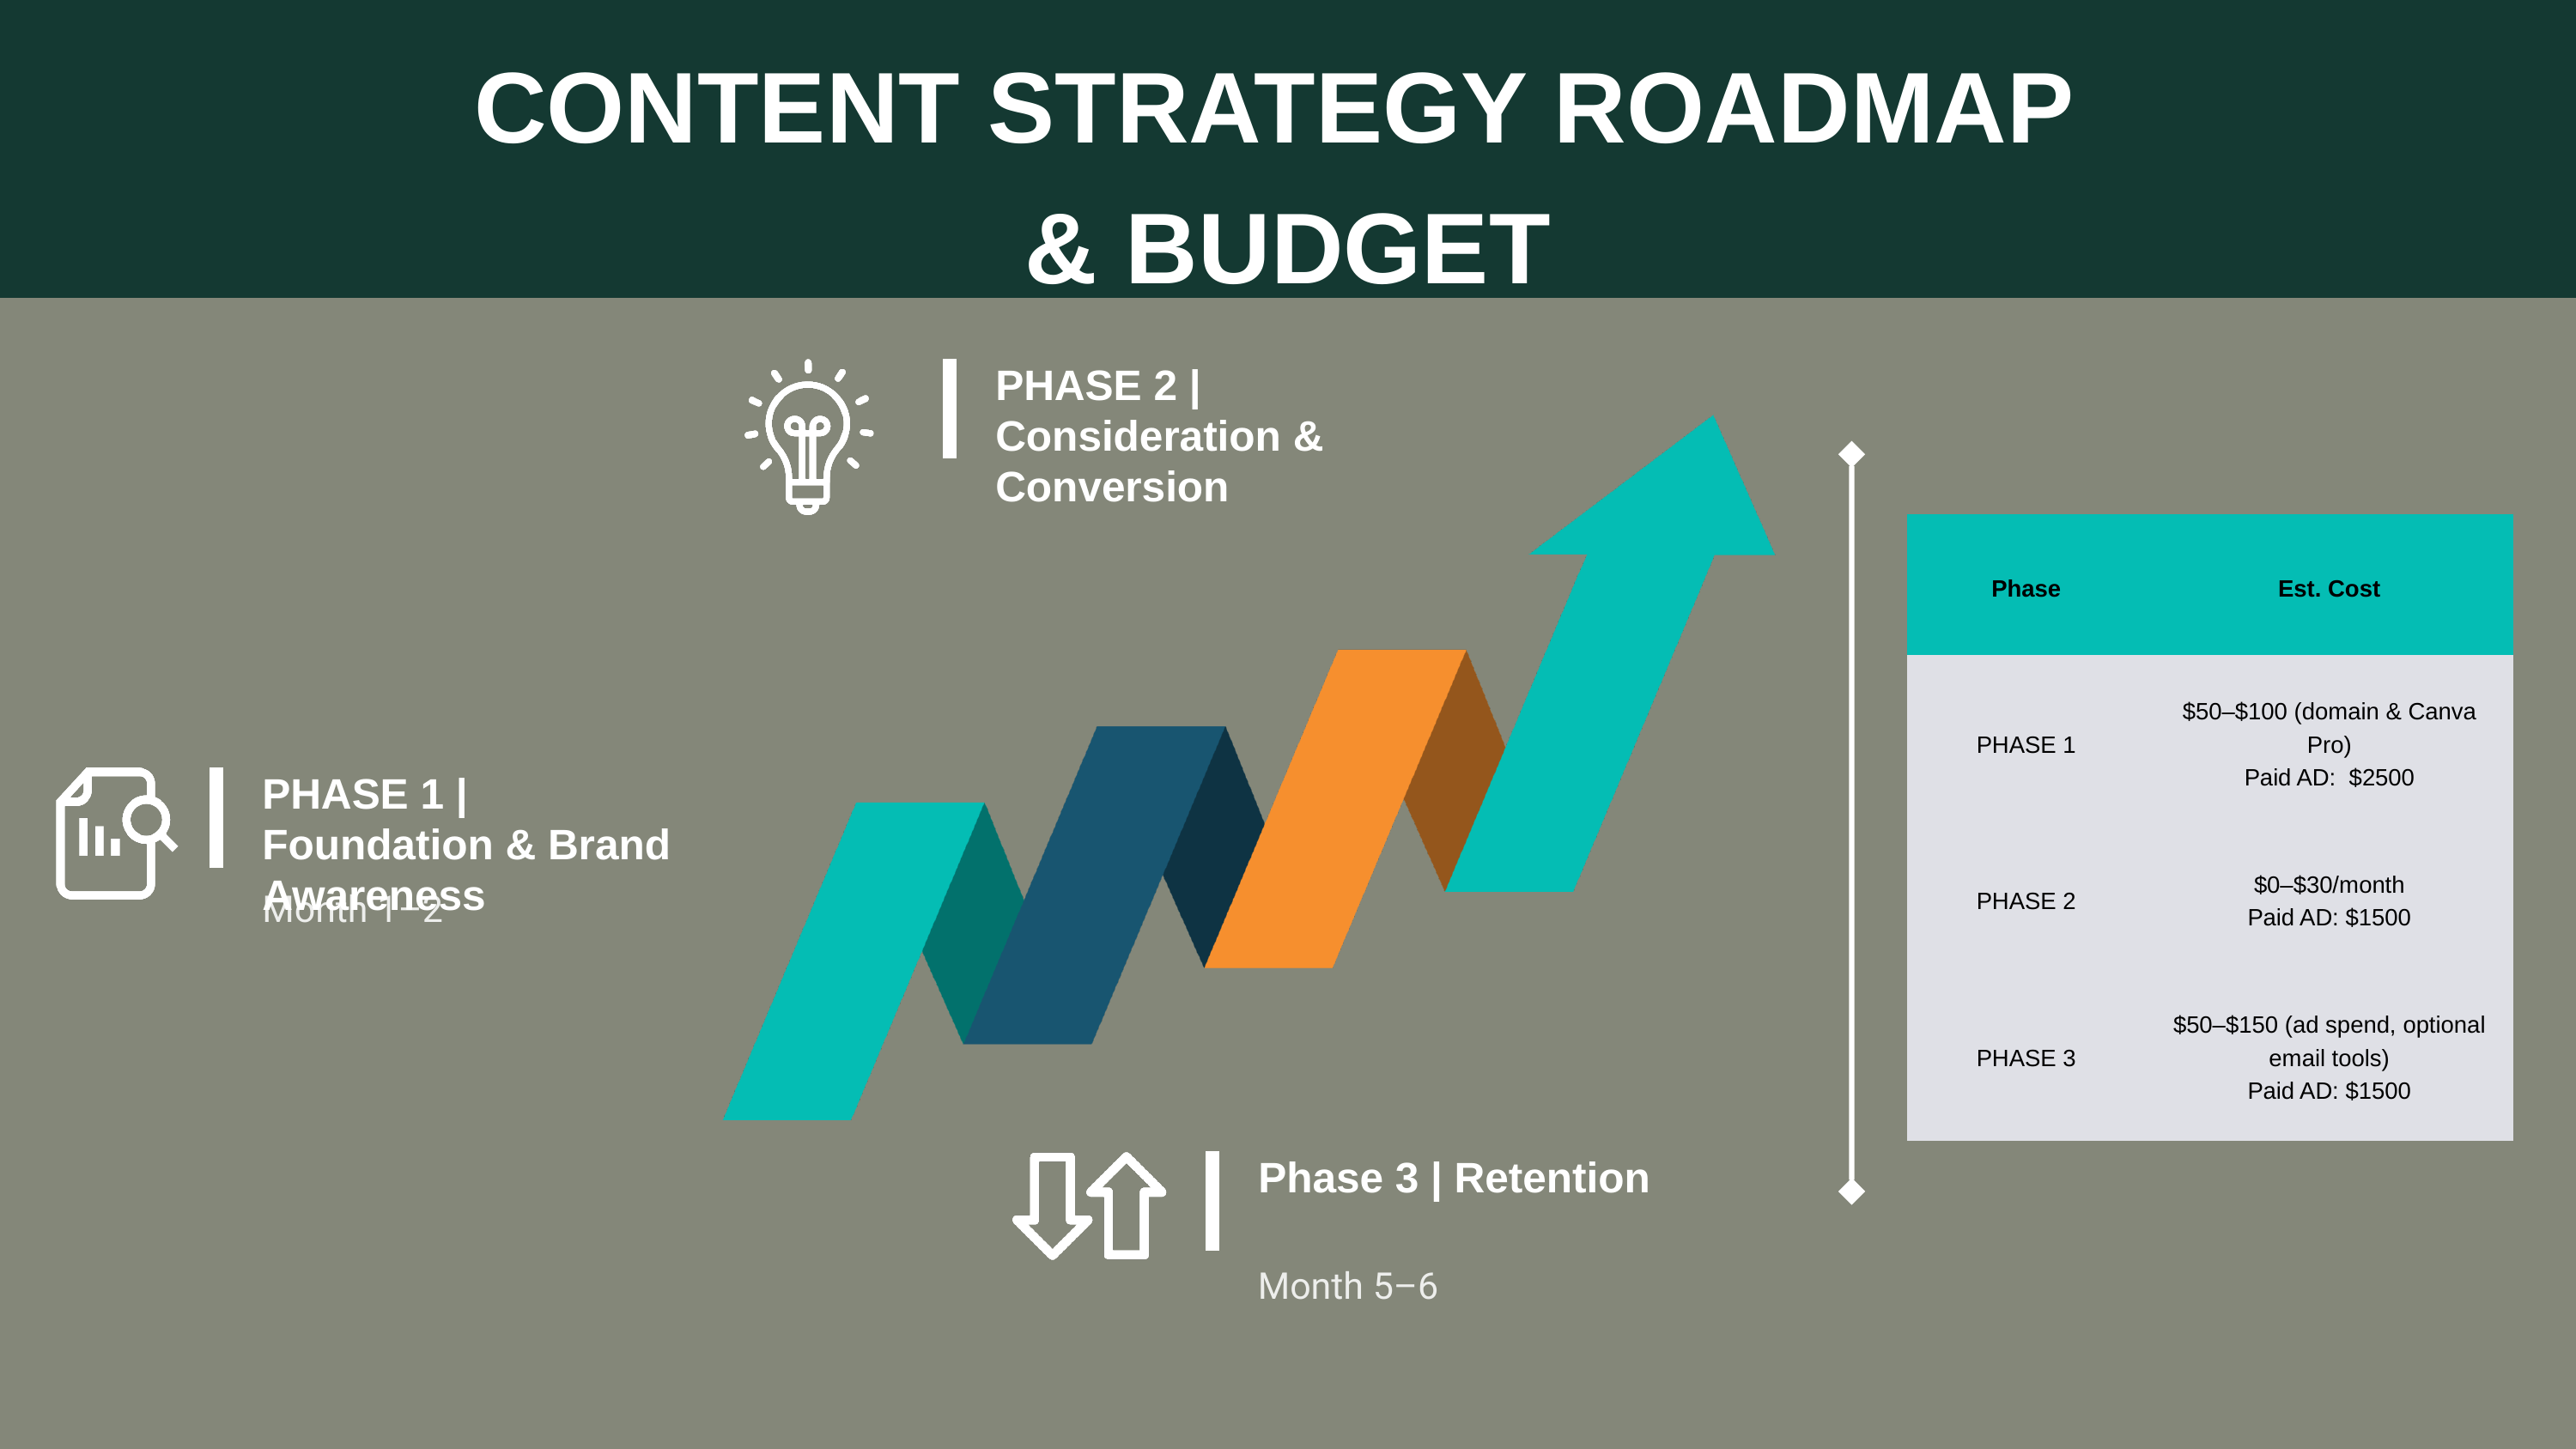

CONTENT STRATEGY ROADMAP
& BUDGET
PHASE 2 | Consideration & Conversion

| Phase | Est. Cost |
| --- | --- |
| PHASE 1 | $50–$100 (domain & Canva Pro) Paid AD: $2500 |
| PHASE 2 | $0–$30/month Paid AD: $1500 |
| PHASE 3 | $50–$150 (ad spend, optional email tools) Paid AD: $1500 |
PHASE 1 | Foundation & Brand Awareness

Month 1–2
Phase 3 | Retention

Month 5–6